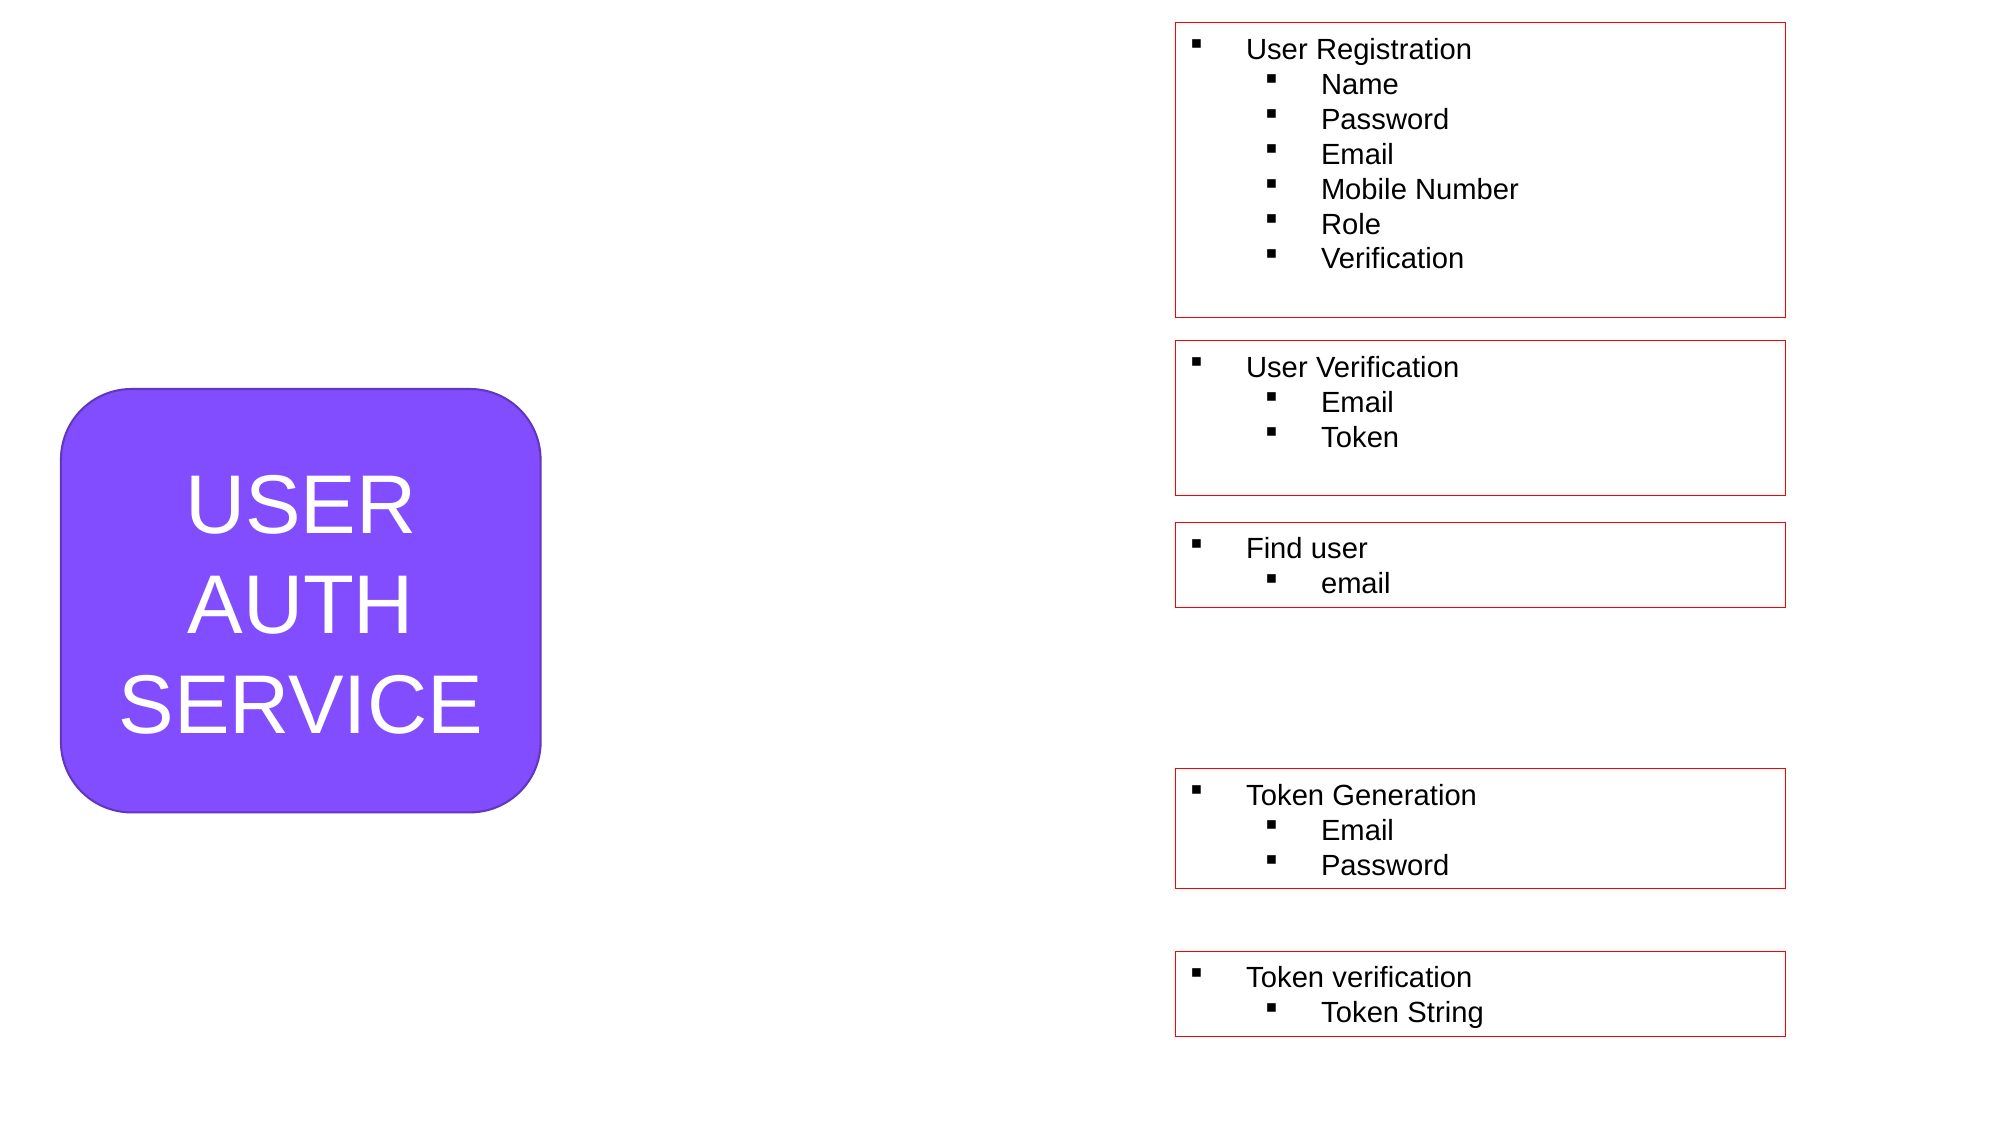

User Registration
Name
Password
Email
Mobile Number
Role
Verification

User Verification
Email
Token

USER AUTH SERVICE
Find user
email
Token Generation
Email
Password
Token verification
Token String